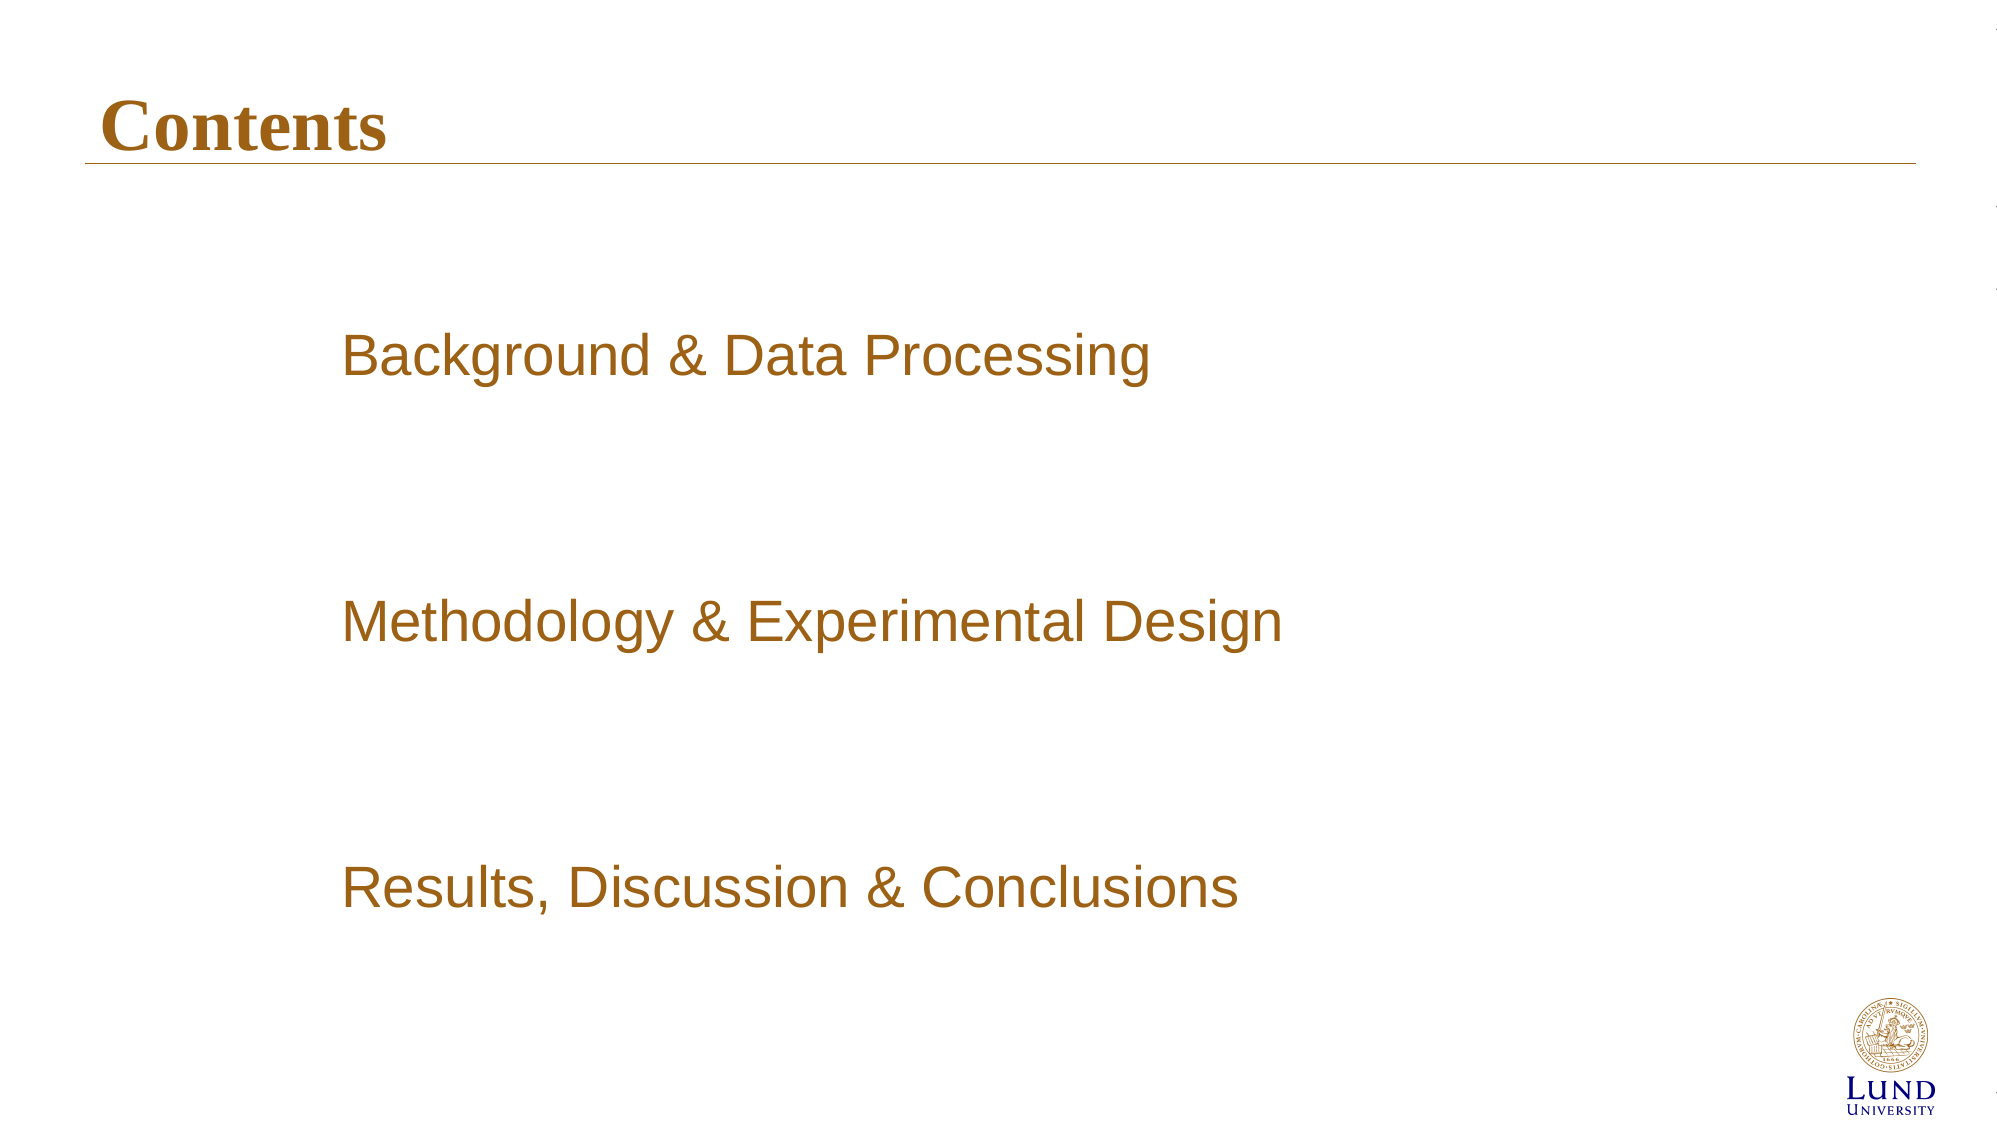

Contents

Background & Data Processing

Methodology & Experimental Design

Results, Discussion & Conclusions